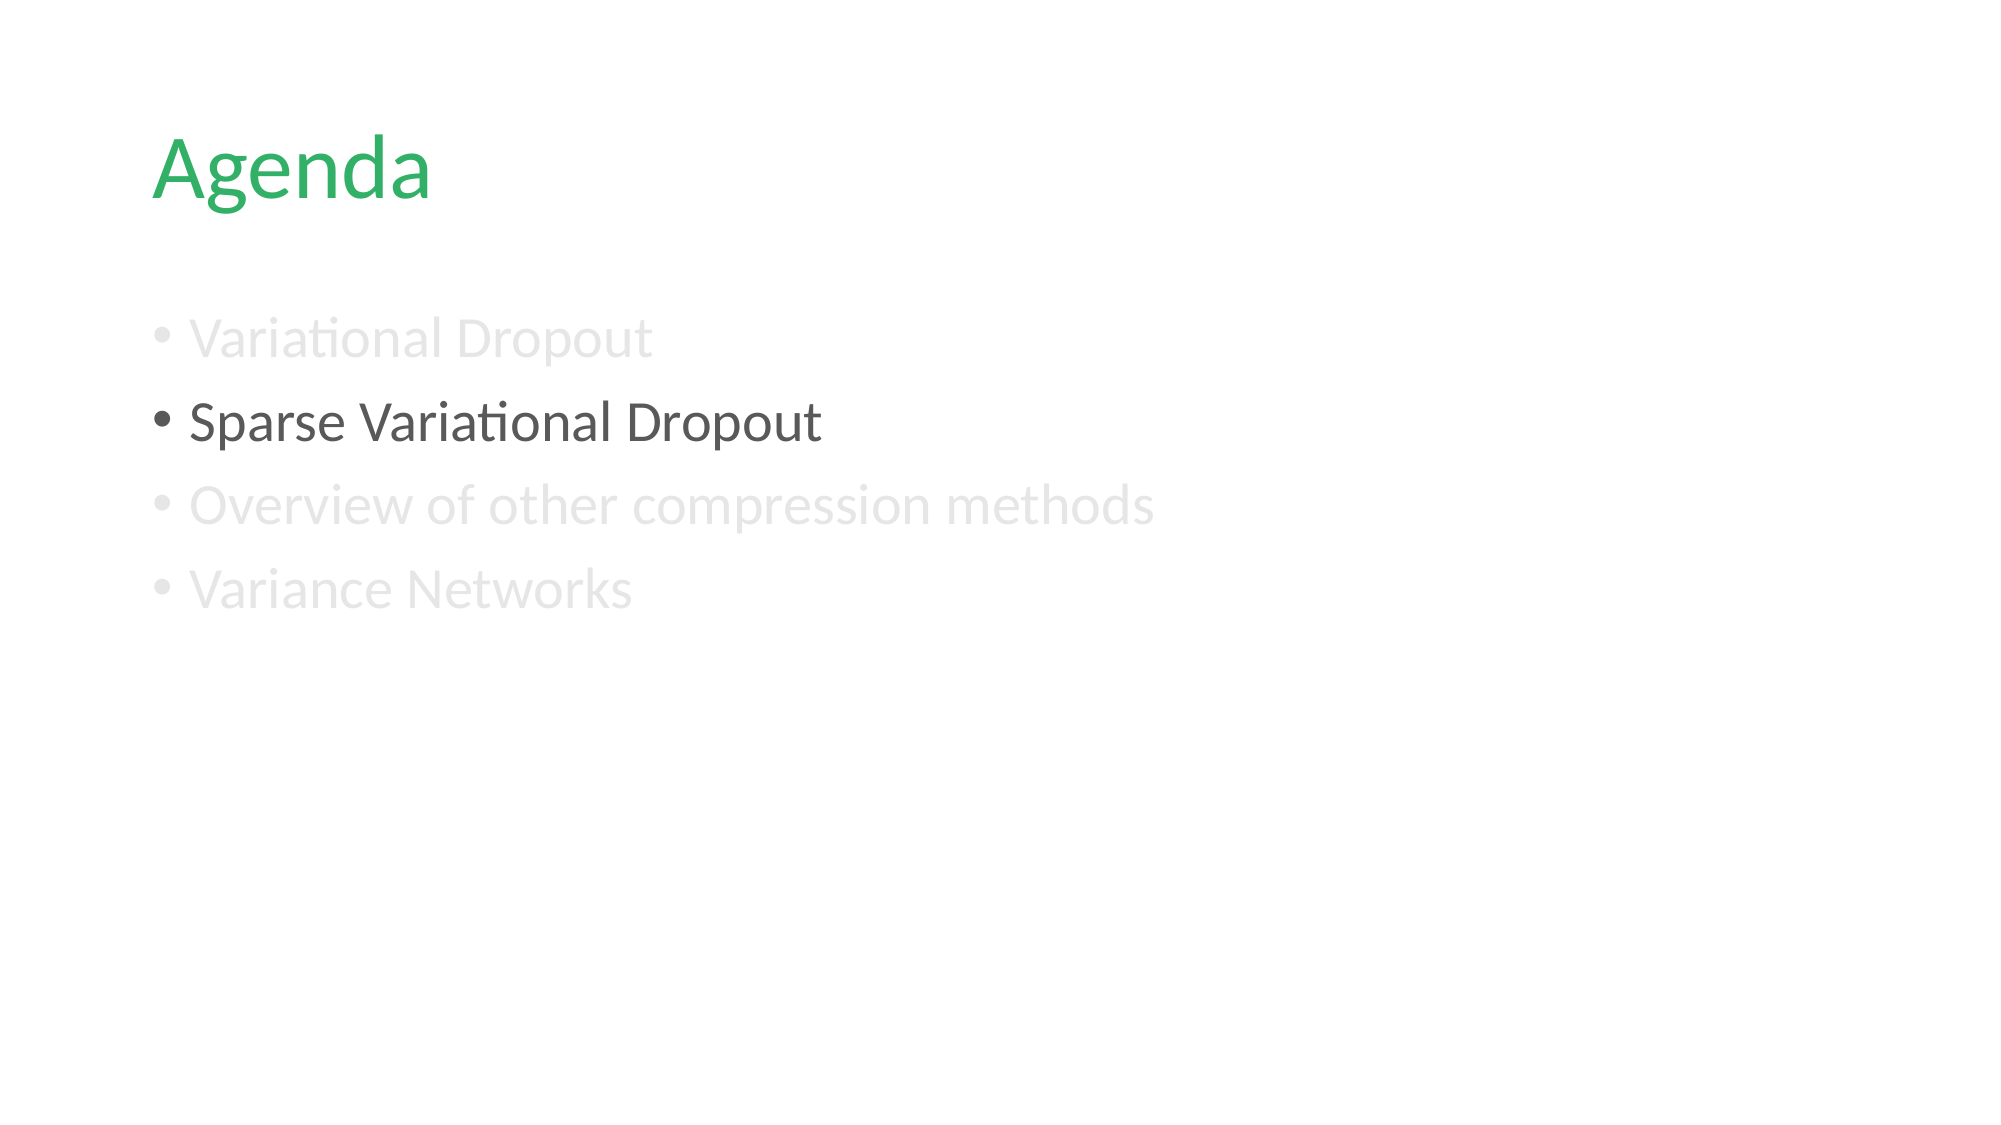

# Agenda
Variational Dropout
Sparse Variational Dropout
Overview of other compression methods
Variance Networks